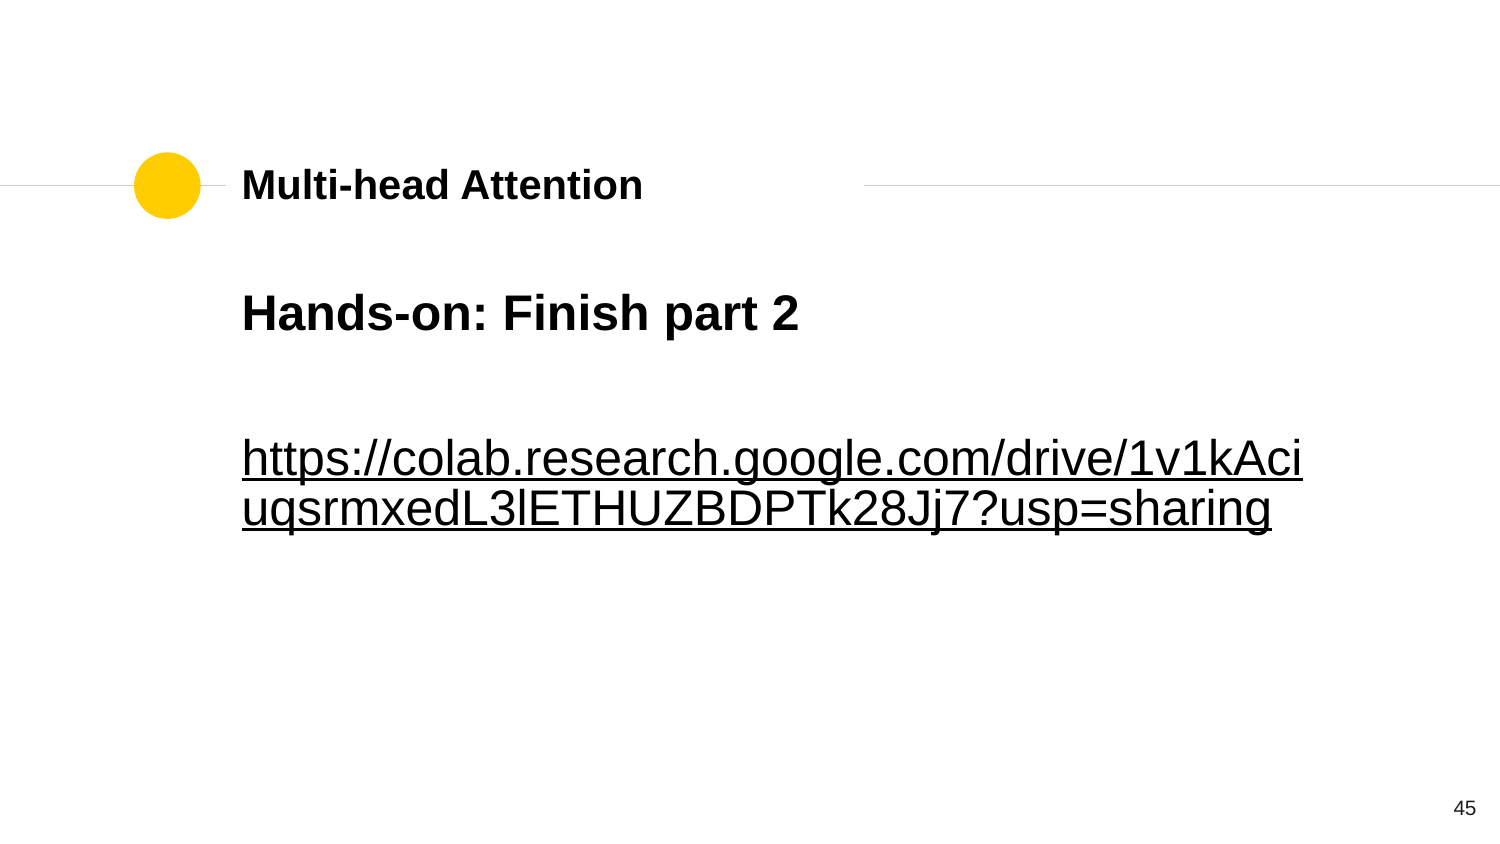

# Multi-head Attention
Hands-on: Finish part 2

https://colab.research.google.com/drive/1v1kAciuqsrmxedL3lETHUZBDPTk28Jj7?usp=sharing
45